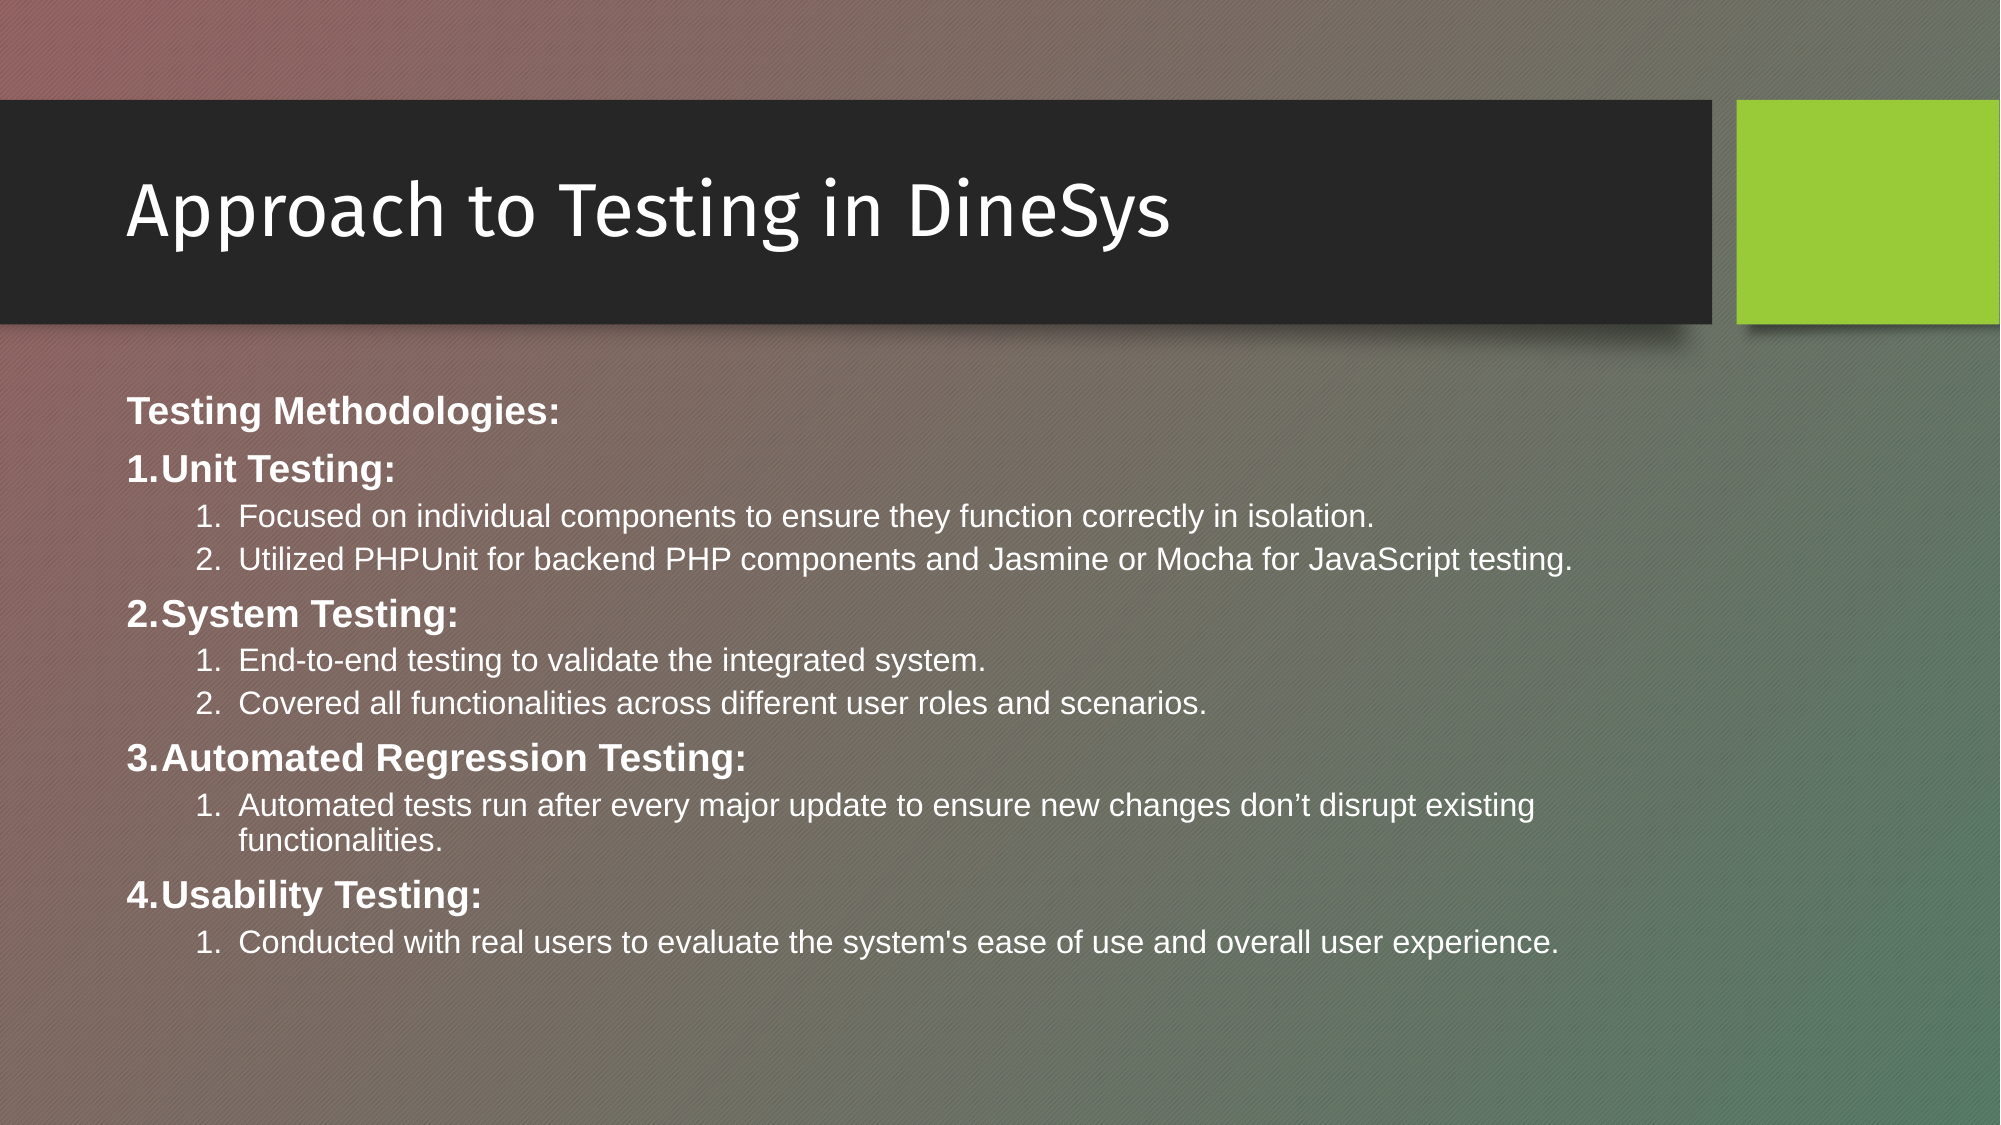

# Approach to Testing in DineSys
Testing Methodologies:
Unit Testing:
Focused on individual components to ensure they function correctly in isolation.
Utilized PHPUnit for backend PHP components and Jasmine or Mocha for JavaScript testing.
System Testing:
End-to-end testing to validate the integrated system.
Covered all functionalities across different user roles and scenarios.
Automated Regression Testing:
Automated tests run after every major update to ensure new changes don’t disrupt existing functionalities.
Usability Testing:
Conducted with real users to evaluate the system's ease of use and overall user experience.